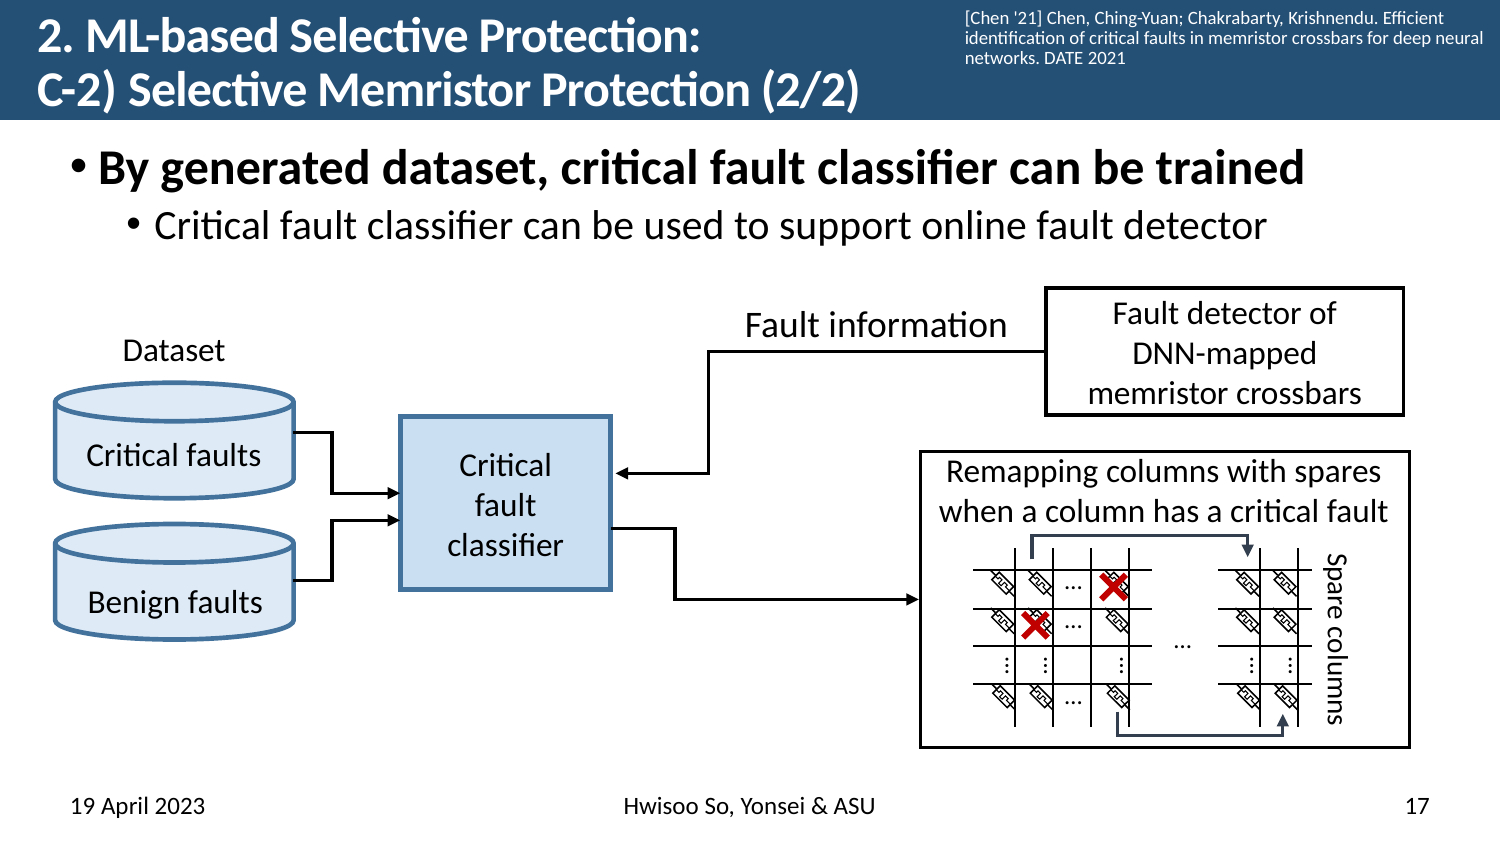

[Chen '21] Chen, Ching-Yuan; Chakrabarty, Krishnendu. Efficient identification of critical faults in memristor crossbars for deep neural networks. DATE 2021
# 2. ML-based Selective Protection: C-2) Selective Memristor Protection (2/2)
By generated dataset, critical fault classifier can be trained
Critical fault classifier can be used to support online fault detector
Fault detector of
DNN-mapped
memristor crossbars
Fault information
Dataset

Critical
fault
classifier
Critical faults

Remapping columns with spares
when a column has a critical fault

…
…
Spare columns
…

…
…
…
…
…
…

Benign faults

19 April 2023
Hwisoo So, Yonsei & ASU
17